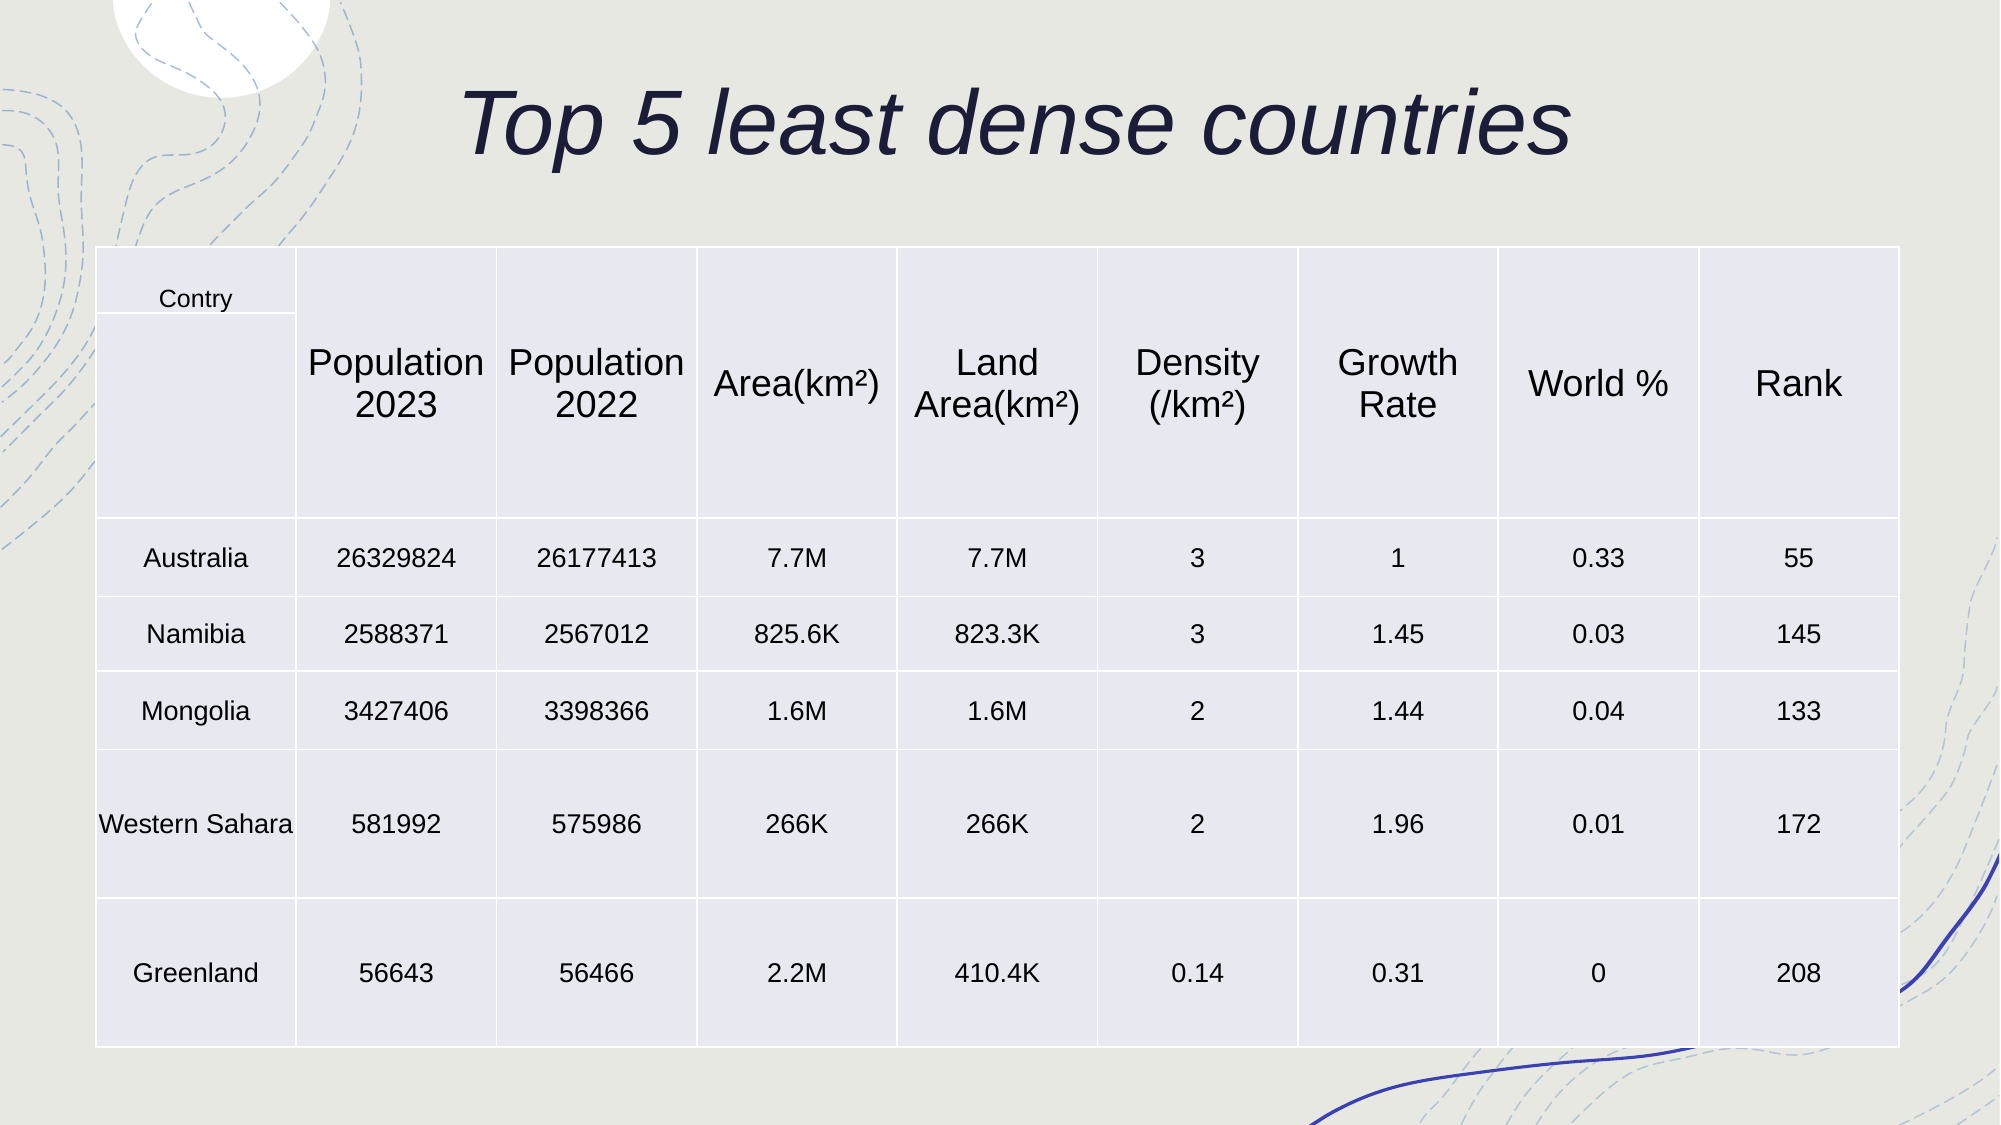

# Top 5 least dense countries
| Contry | Population 2023 | Population 2022 | Area(km²) | Land Area(km²) | Density (/km²) | Growth Rate | World % | Rank |
| --- | --- | --- | --- | --- | --- | --- | --- | --- |
|  |  |  |  |  |  |  |  |  |
| Australia | 26329824 | 26177413 | 7.7M | 7.7M | 3 | 1 | 0.33 | 55 |
| Namibia | 2588371 | 2567012 | 825.6K | 823.3K | 3 | 1.45 | 0.03 | 145 |
| Mongolia | 3427406 | 3398366 | 1.6M | 1.6M | 2 | 1.44 | 0.04 | 133 |
| Western Sahara | 581992 | 575986 | 266K | 266K | 2 | 1.96 | 0.01 | 172 |
| Greenland | 56643 | 56466 | 2.2M | 410.4K | 0.14 | 0.31 | 0 | 208 |